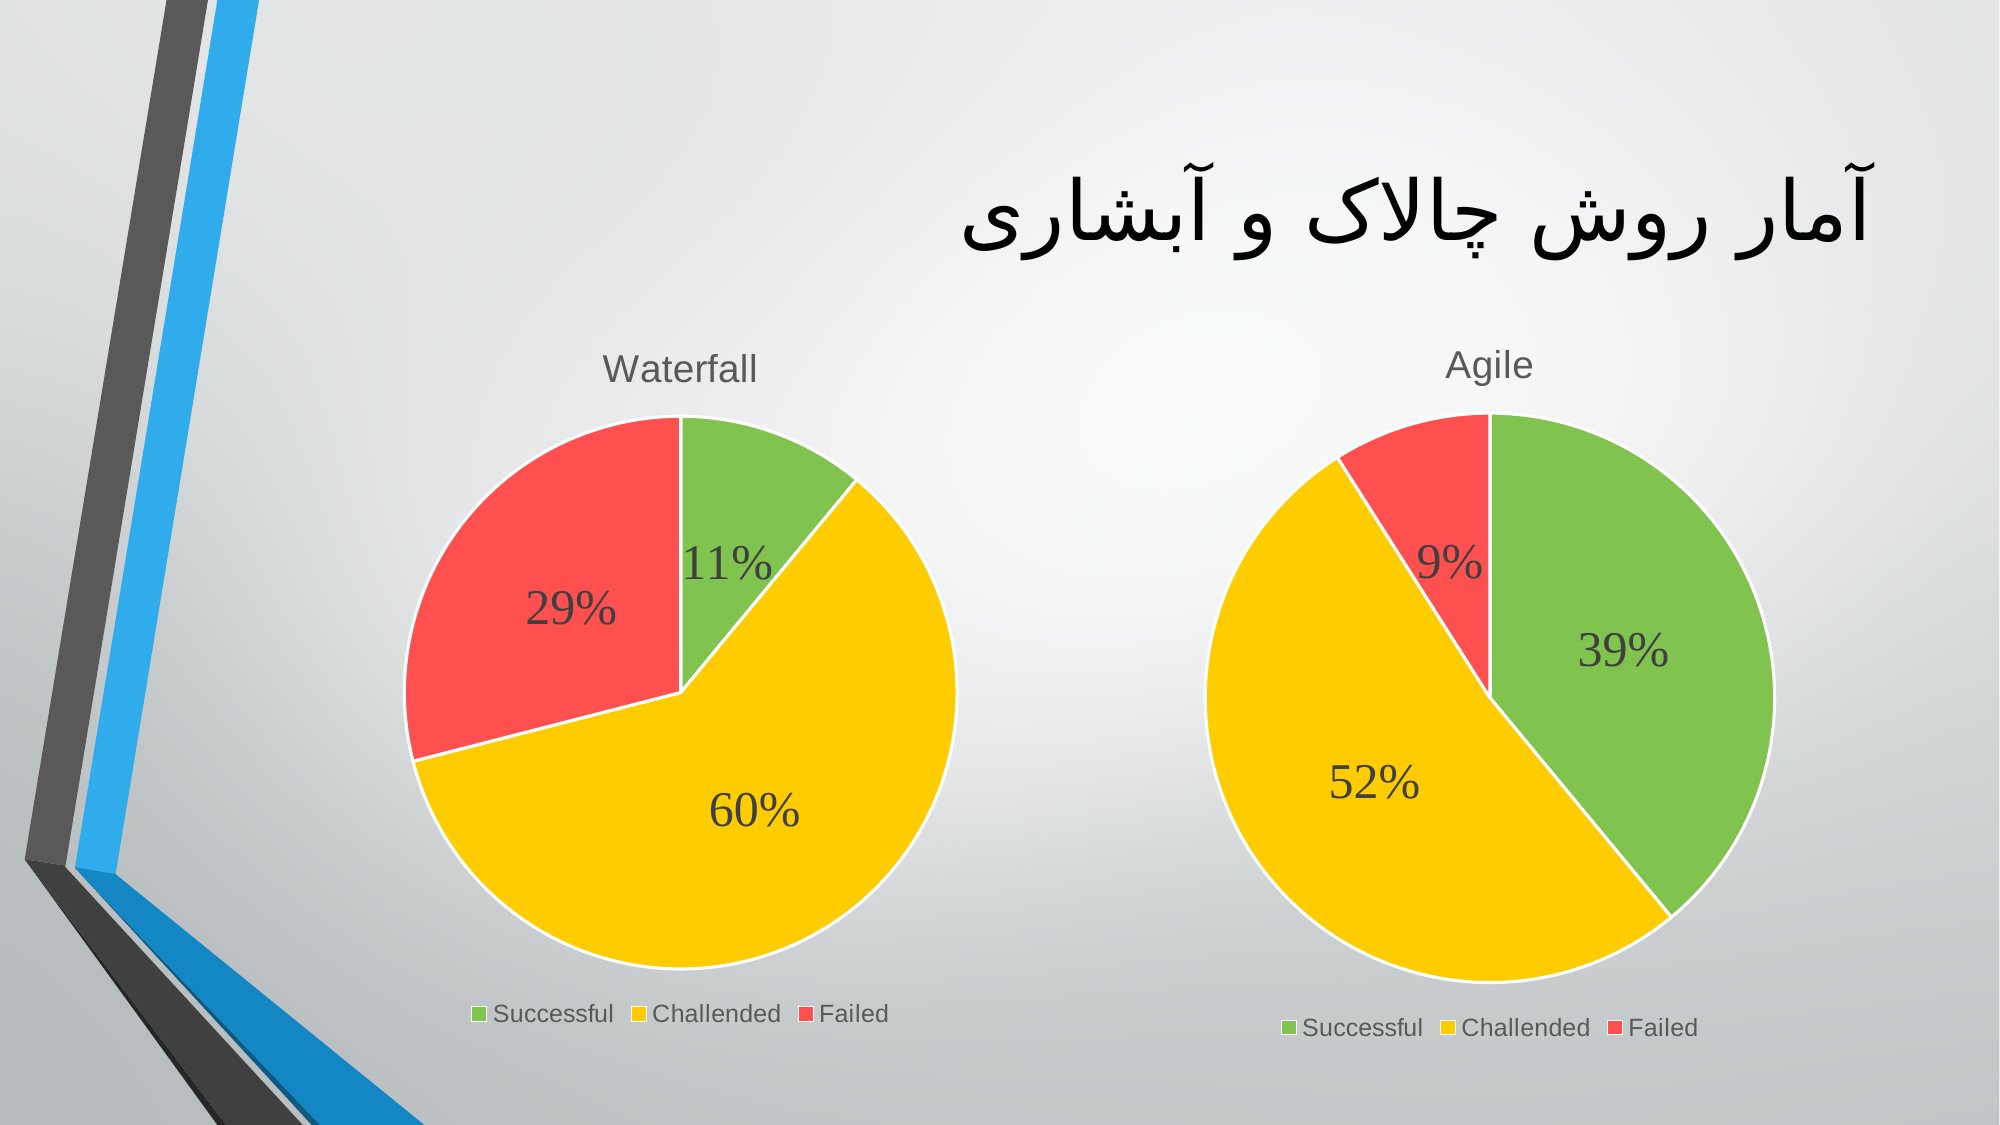

# آمار روش چالاک و آبشاری

### Chart: Agile

| Category | Waterfall |
|---|---|
| Successful | 39.0 |
| Challended | 52.0 |
| Failed | 9.0 |

### Chart:

| Category | Waterfall |
|---|---|
| Successful | 11.0 |
| Challended | 60.0 |
| Failed | 29.0 |